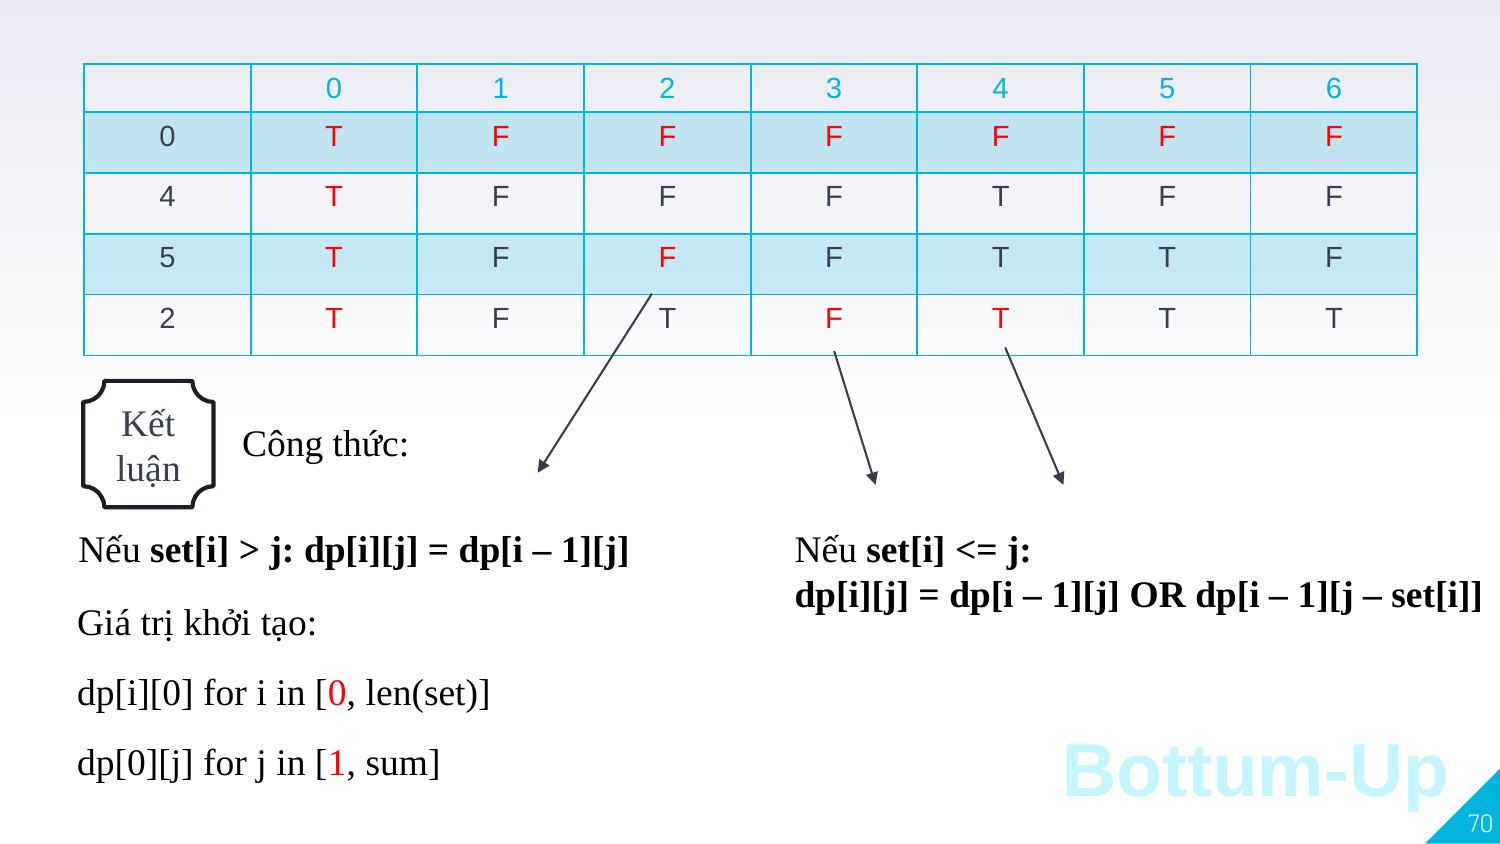

|  | 0 | 1 | 2 | 3 | 4 | 5 | 6 |
| --- | --- | --- | --- | --- | --- | --- | --- |
| 0 | T | F | F | F | F | F | F |
| 4 | T | F | F | F | T | F | F |
| 5 | T | F | F | F | T | T | F |
| 2 | T | F | T | F | T | T | T |
Kết luận
Công thức:
Nếu set[i] <= j:
dp[i][j] = dp[i – 1][j] OR dp[i – 1][j – set[i]]
Nếu set[i] > j: dp[i][j] = dp[i – 1][j]

Giá trị khởi tạo:

dp[i][0] for i in [0, len(set)]

dp[0][j] for j in [1, sum]
Bottum-Up
70